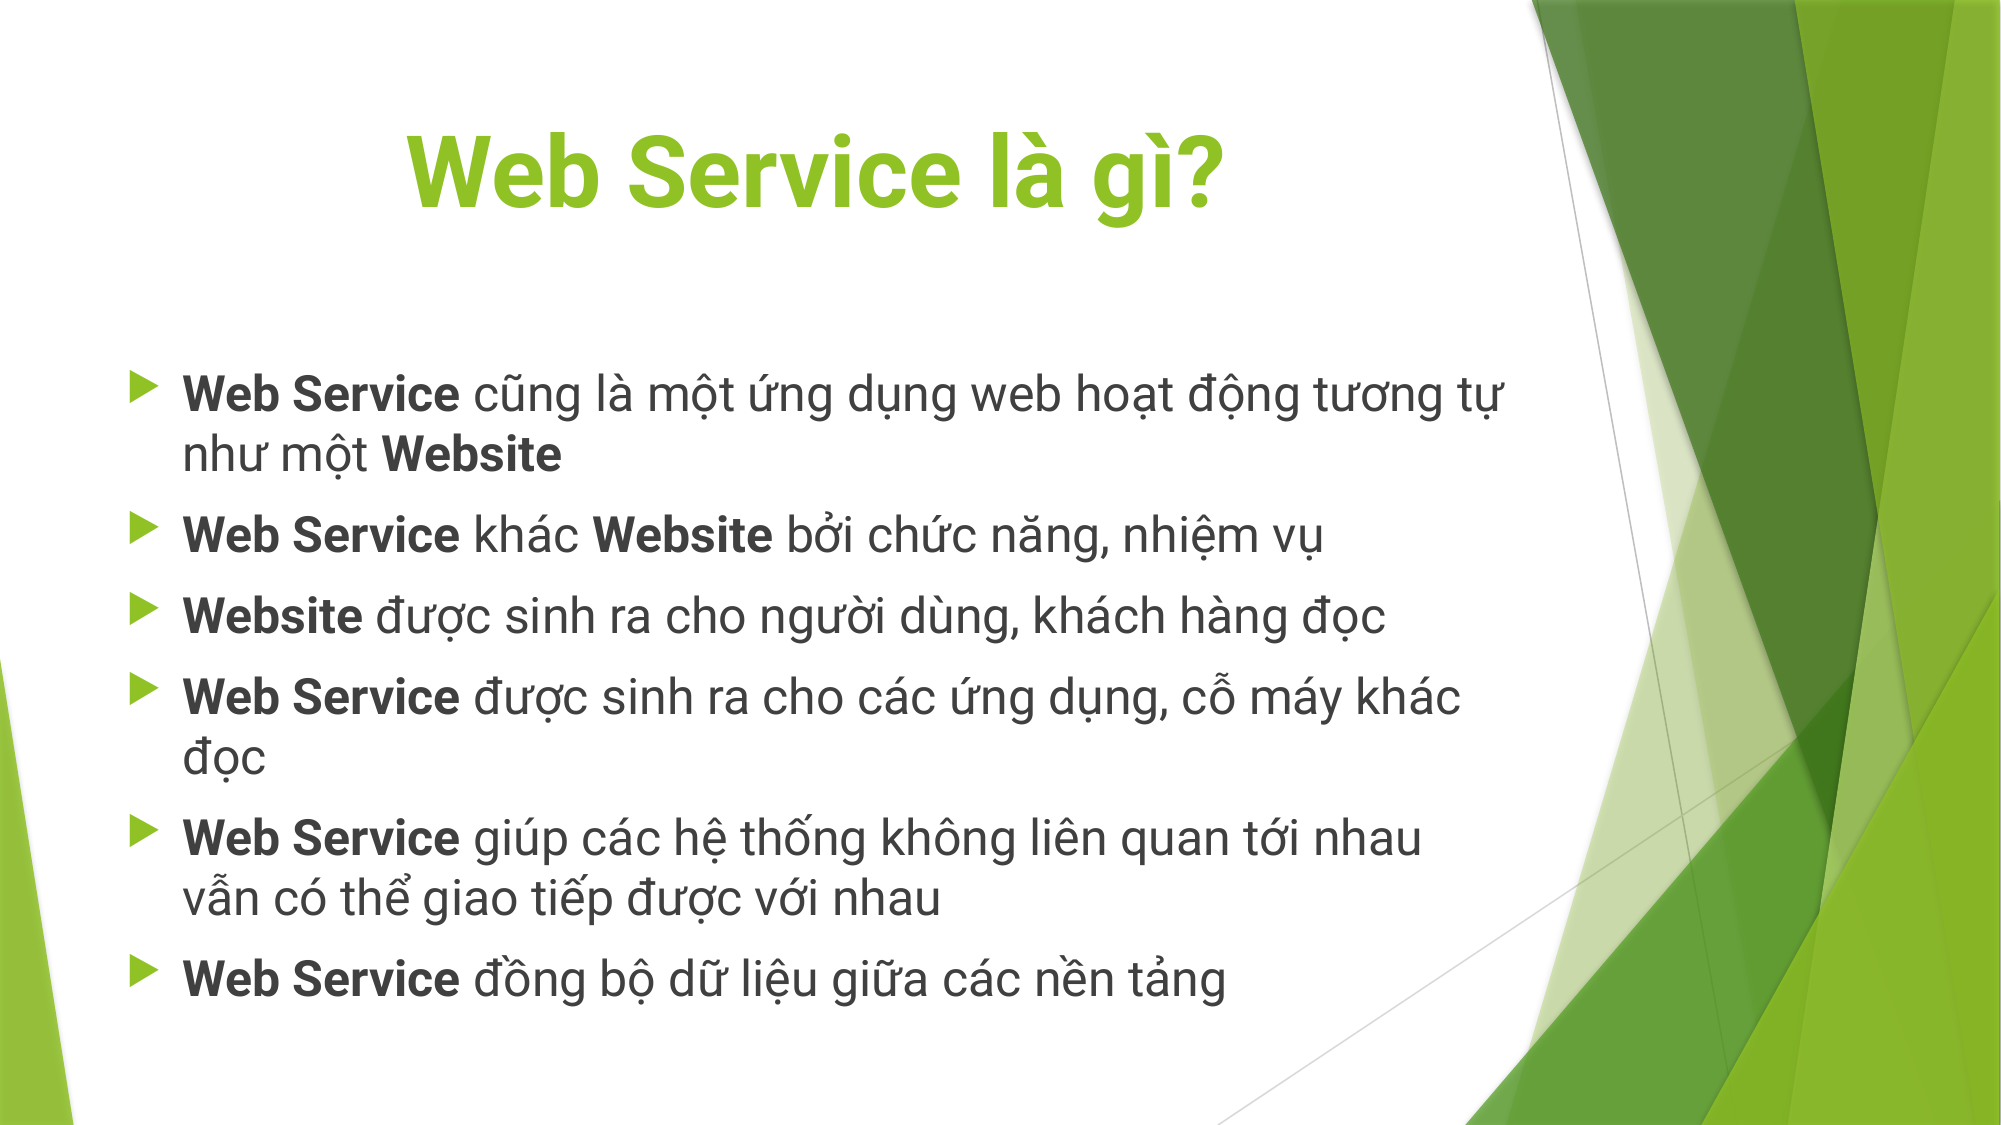

# Web Service là gì?
Web Service cũng là một ứng dụng web hoạt động tương tự như một Website
Web Service khác Website bởi chức năng, nhiệm vụ
Website được sinh ra cho người dùng, khách hàng đọc
Web Service được sinh ra cho các ứng dụng, cỗ máy khác đọc
Web Service giúp các hệ thống không liên quan tới nhau vẫn có thể giao tiếp được với nhau
Web Service đồng bộ dữ liệu giữa các nền tảng